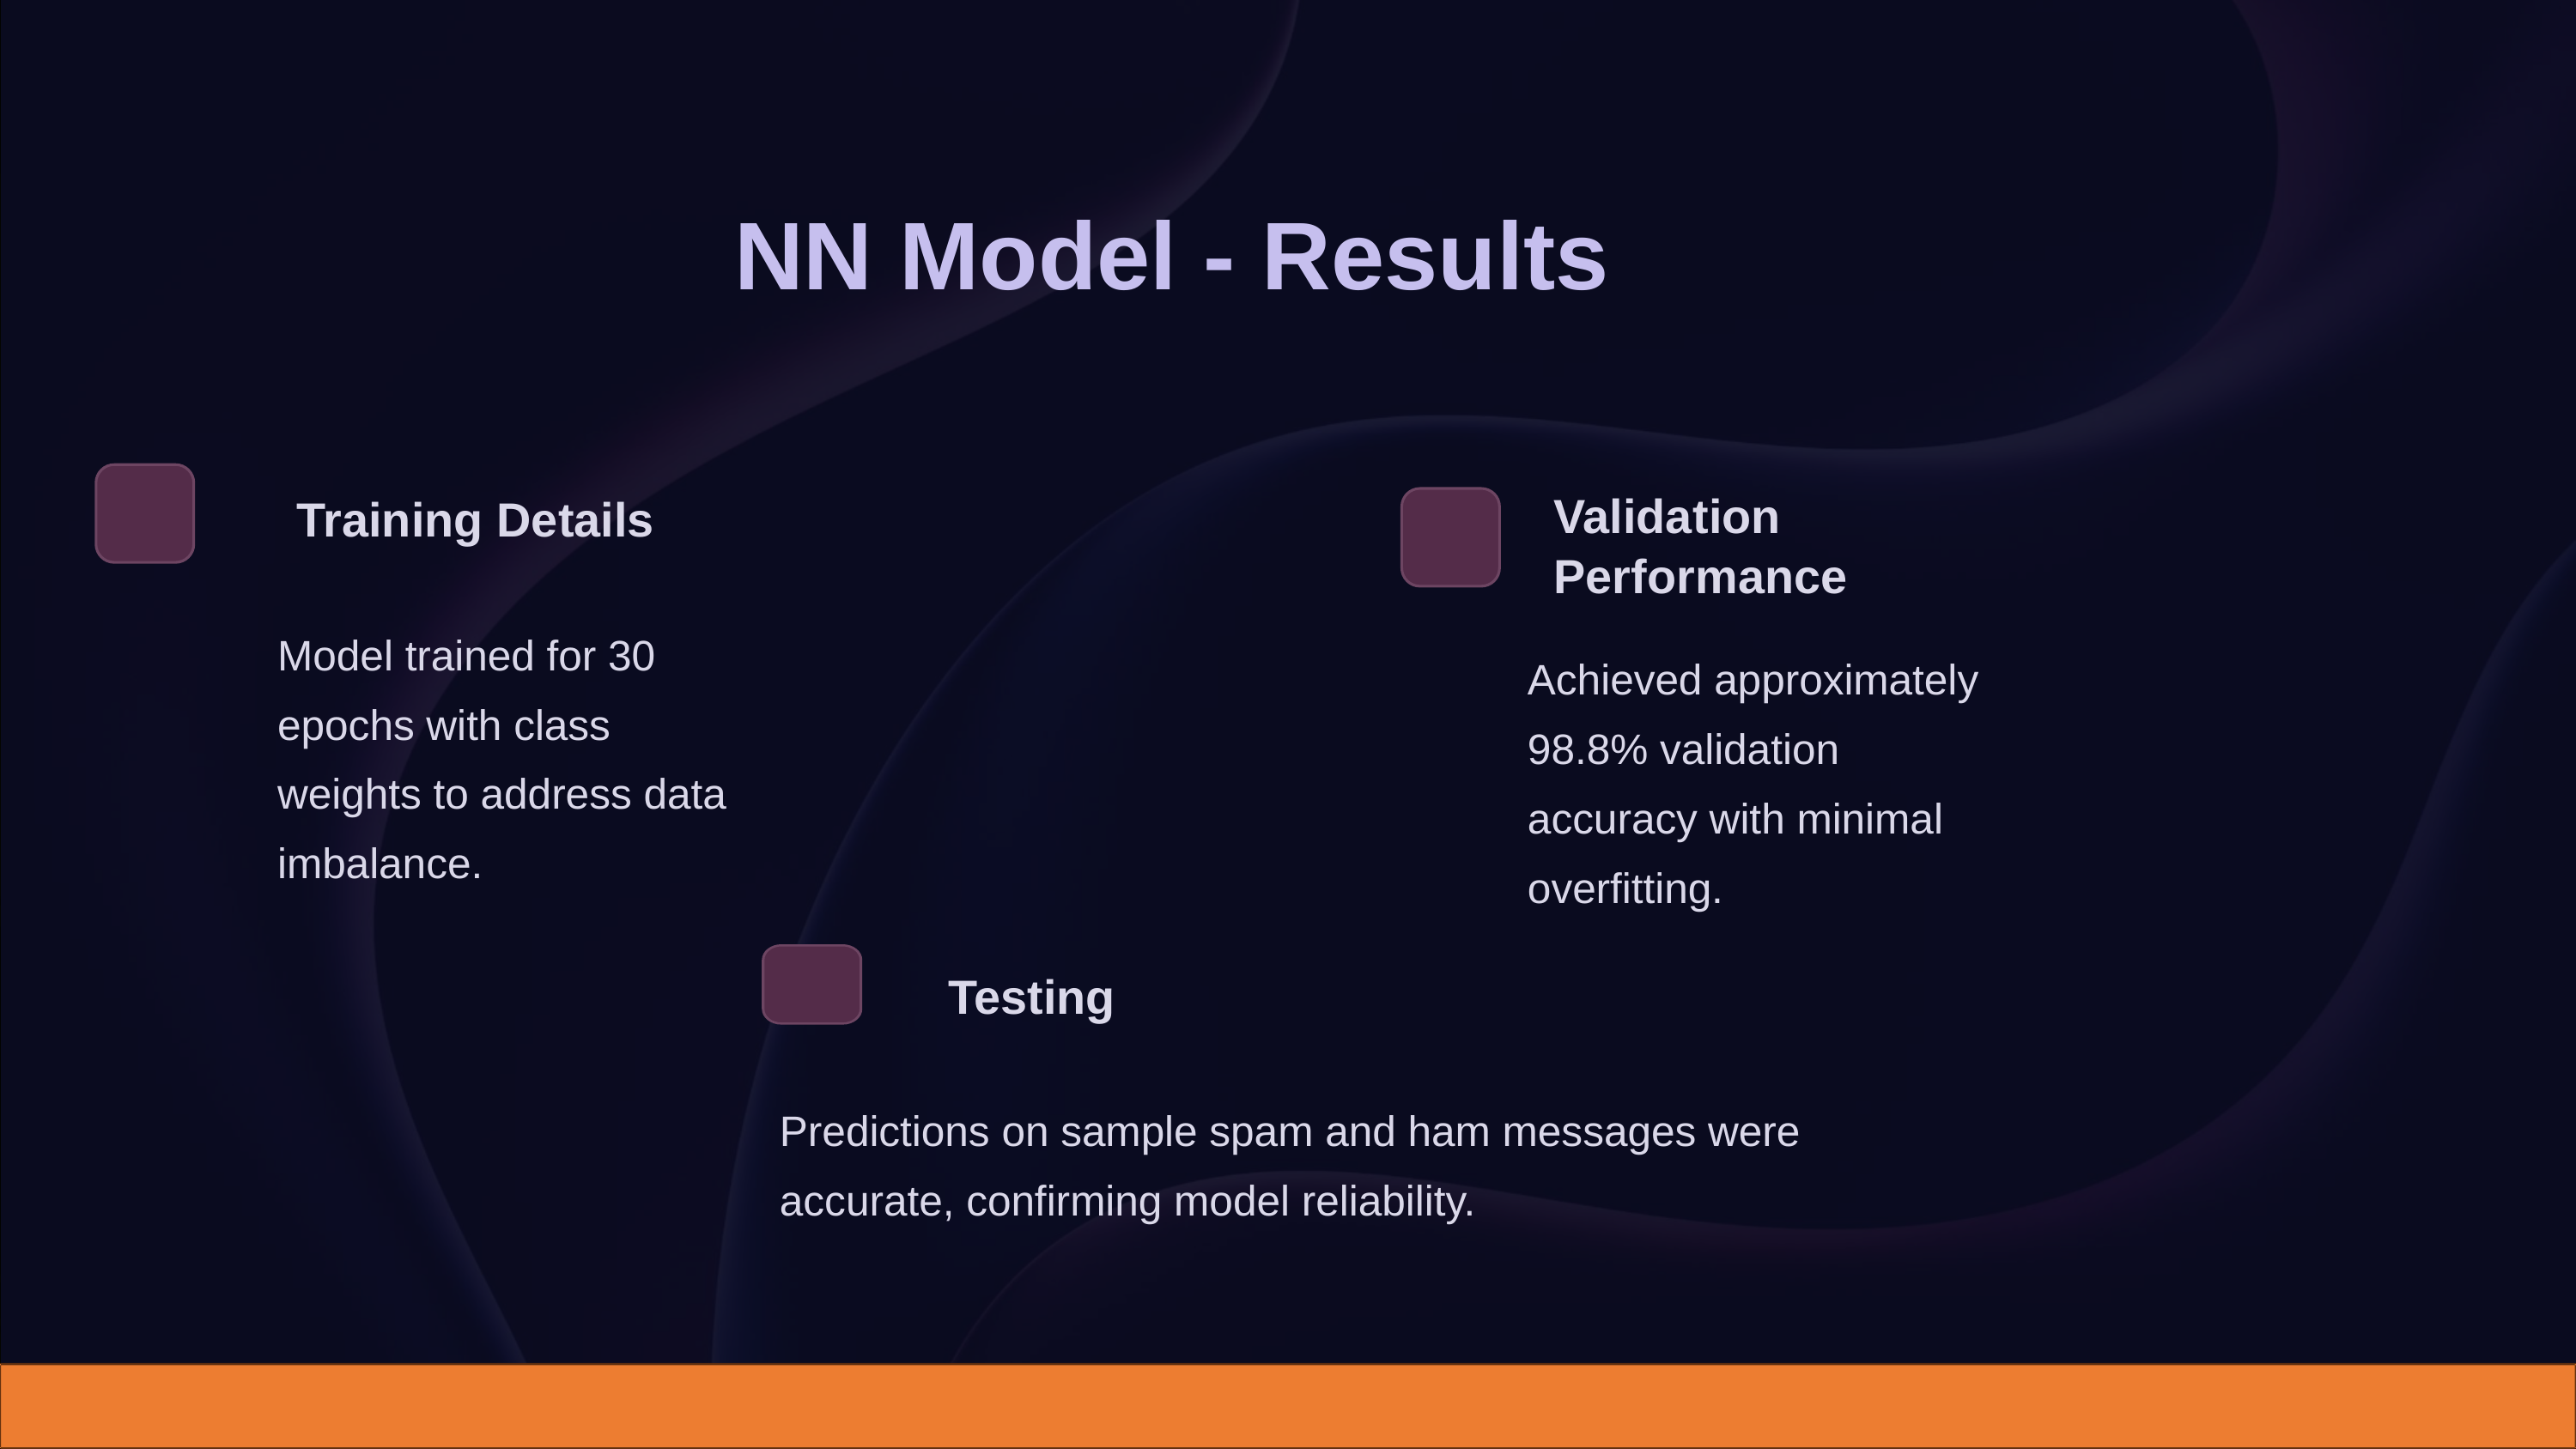

NN Model - Results

Validation Performance

Training Details

Model trained for 30 epochs with class weights to address data imbalance.

Achieved approximately 98.8% validation accuracy with minimal overfitting.

Testing

Predictions on sample spam and ham messages were accurate, confirming model reliability.